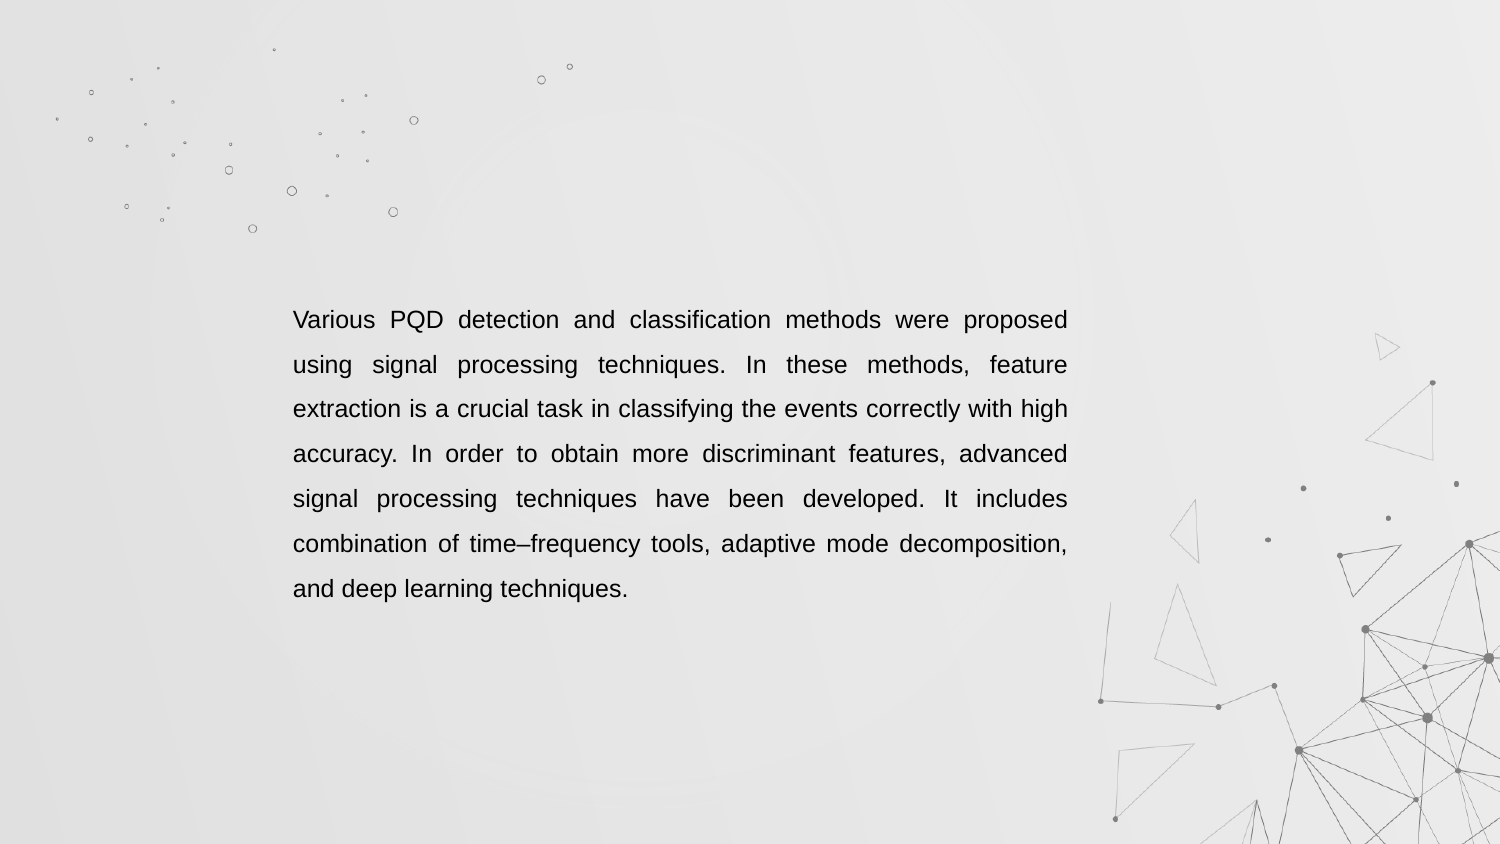

#
Various PQD detection and classification methods were proposed using signal processing techniques. In these methods, feature extraction is a crucial task in classifying the events correctly with high accuracy. In order to obtain more discriminant features, advanced signal processing techniques have been developed. It includes combination of time–frequency tools, adaptive mode decomposition, and deep learning techniques.